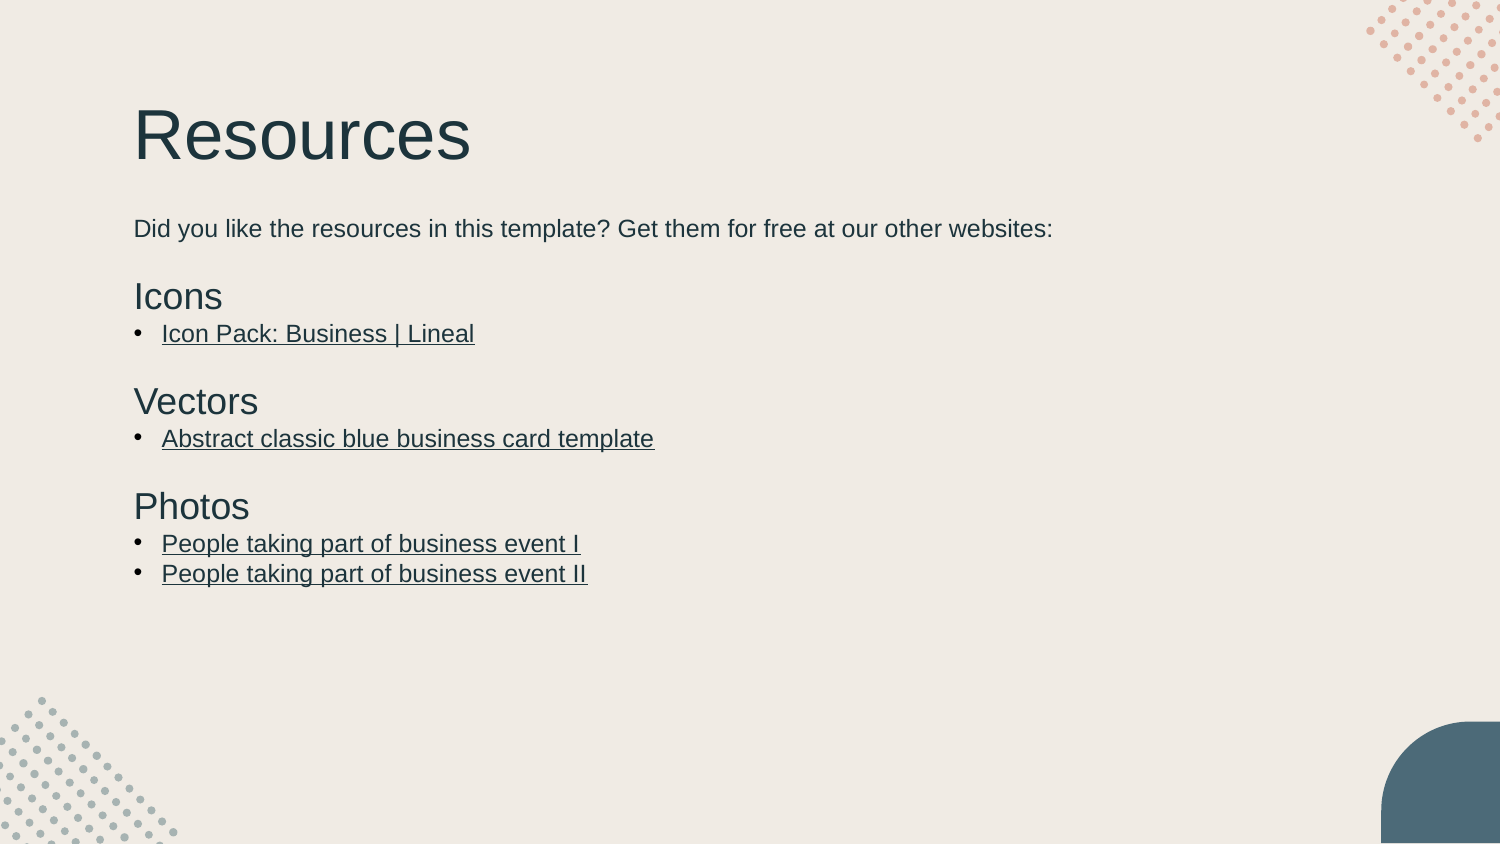

# Resources
Did you like the resources in this template? Get them for free at our other websites:

Icons
Icon Pack: Business | Lineal

Vectors
Abstract classic blue business card template

Photos
People taking part of business event I
People taking part of business event II